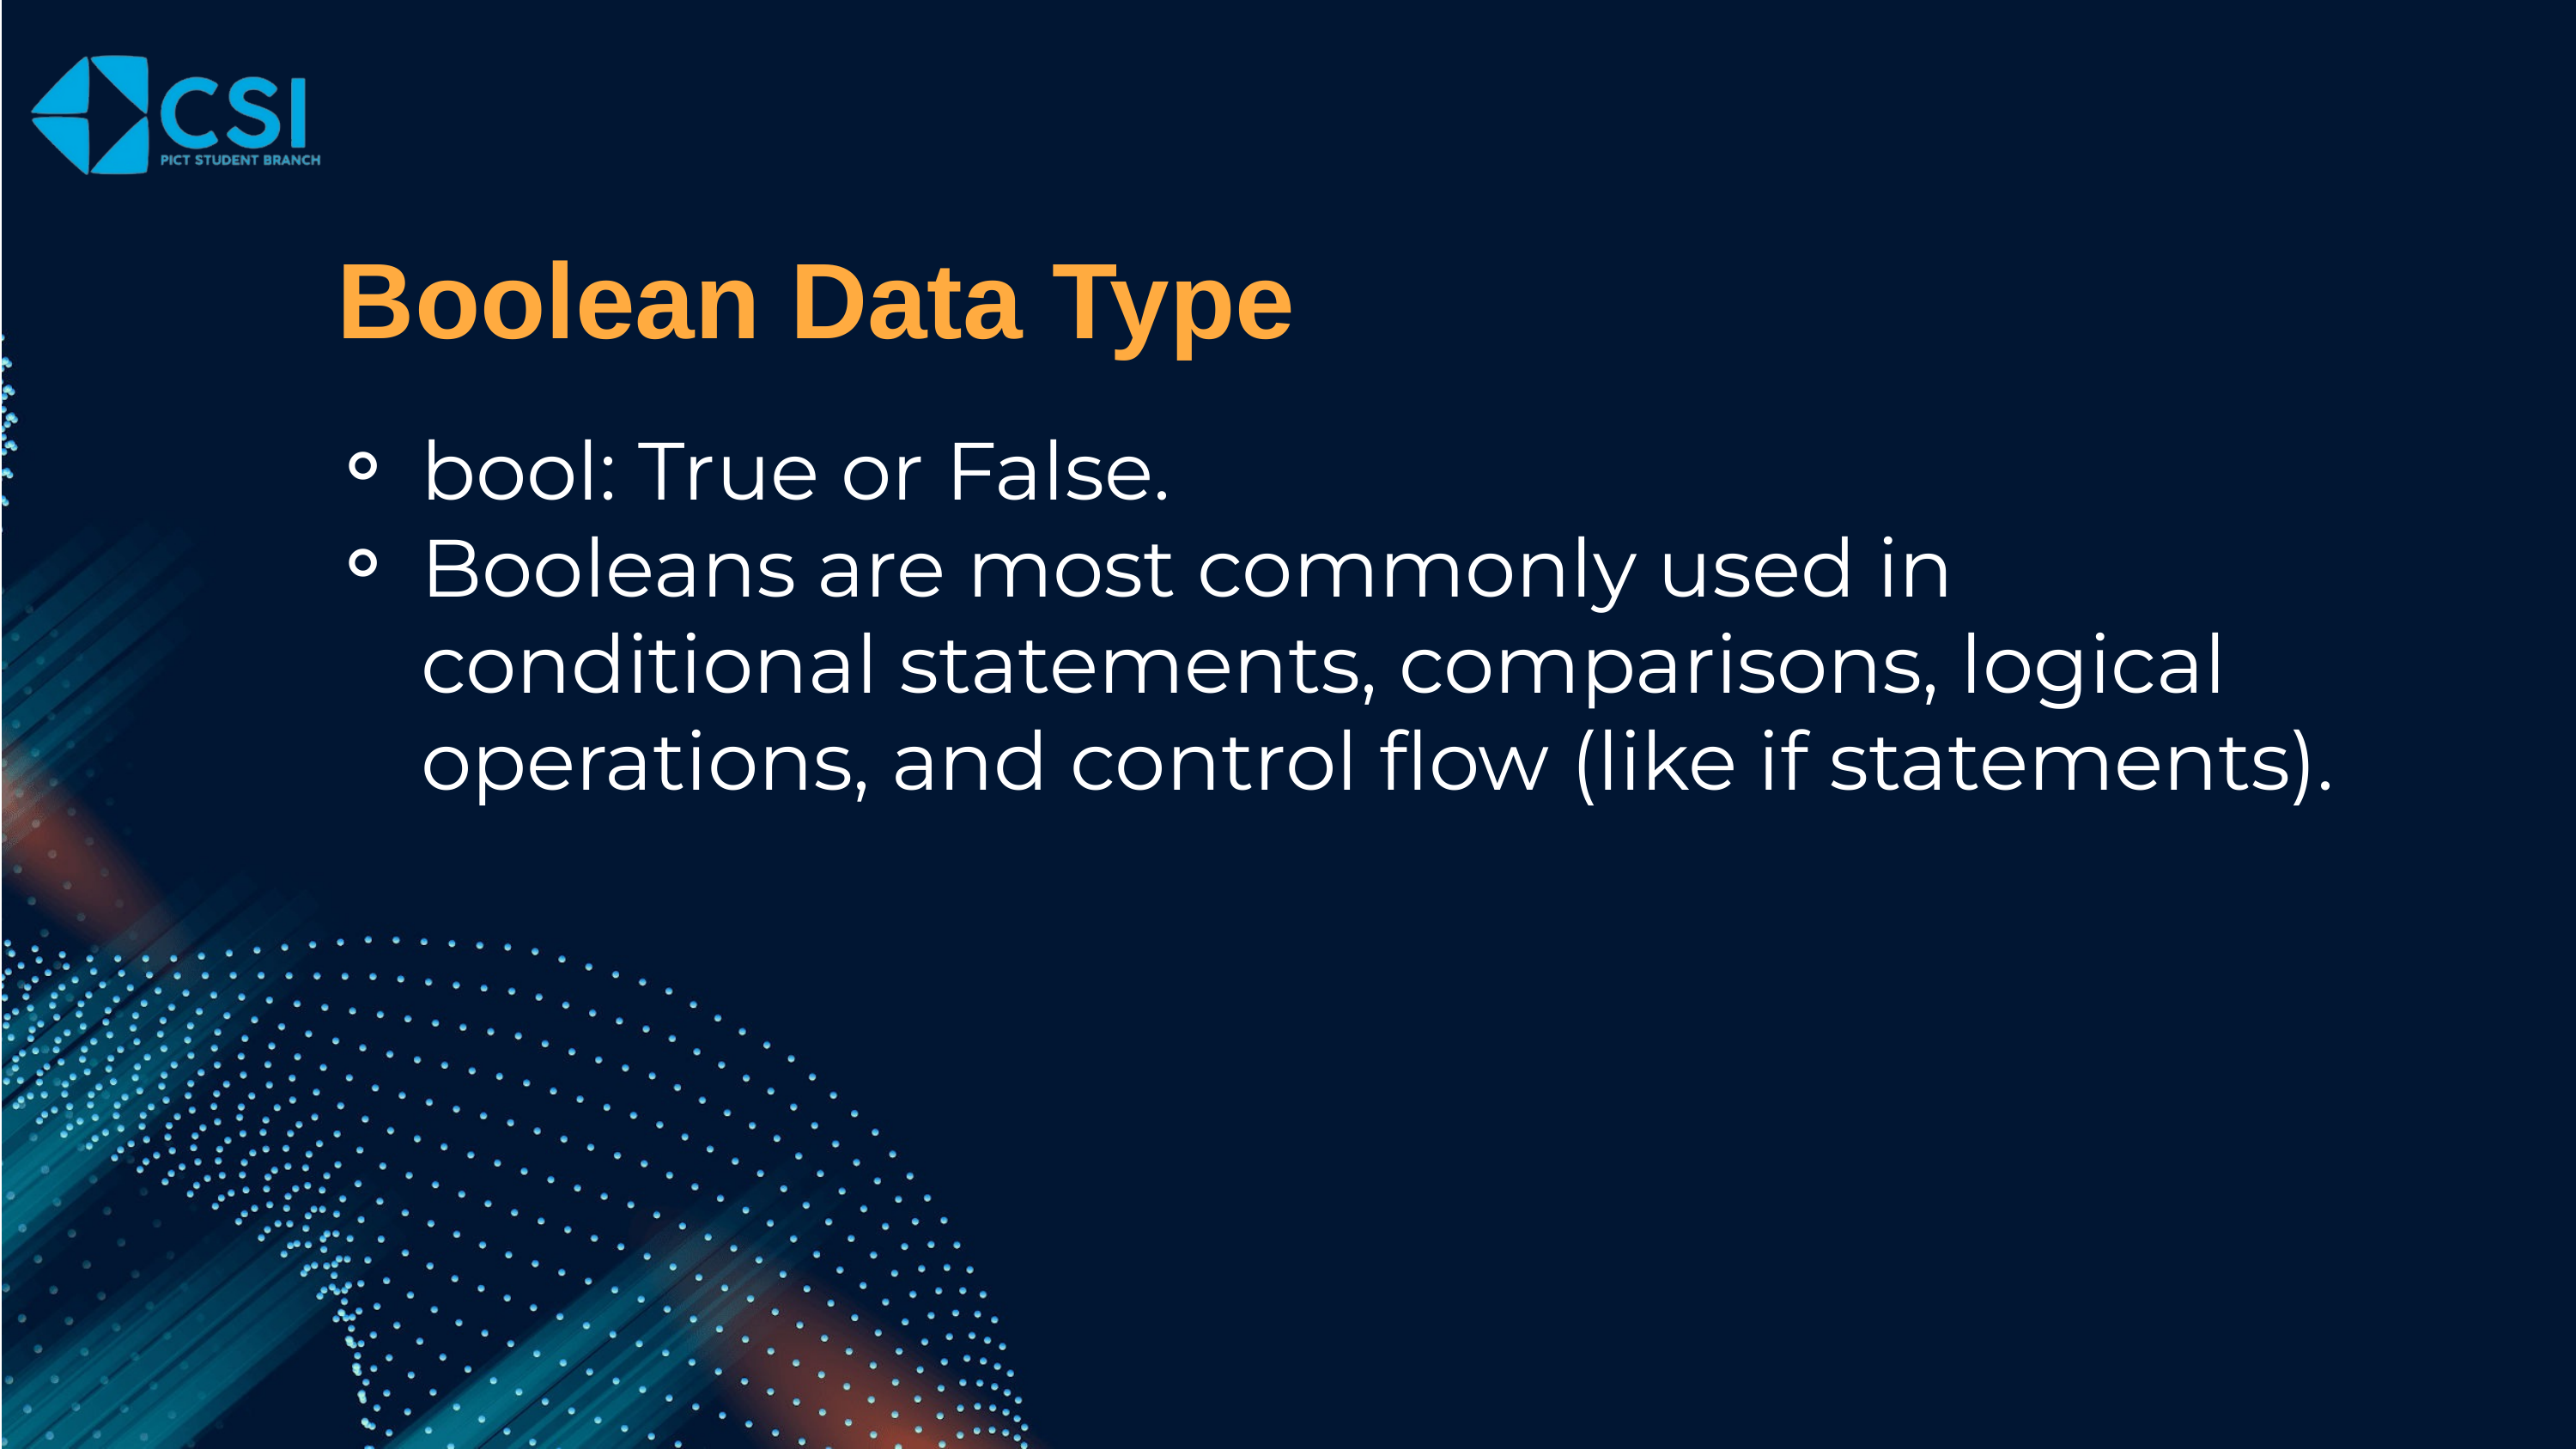

Boolean Data Type

bool: True or False.
Booleans are most commonly used in conditional statements, comparisons, logical operations, and control flow (like if statements).